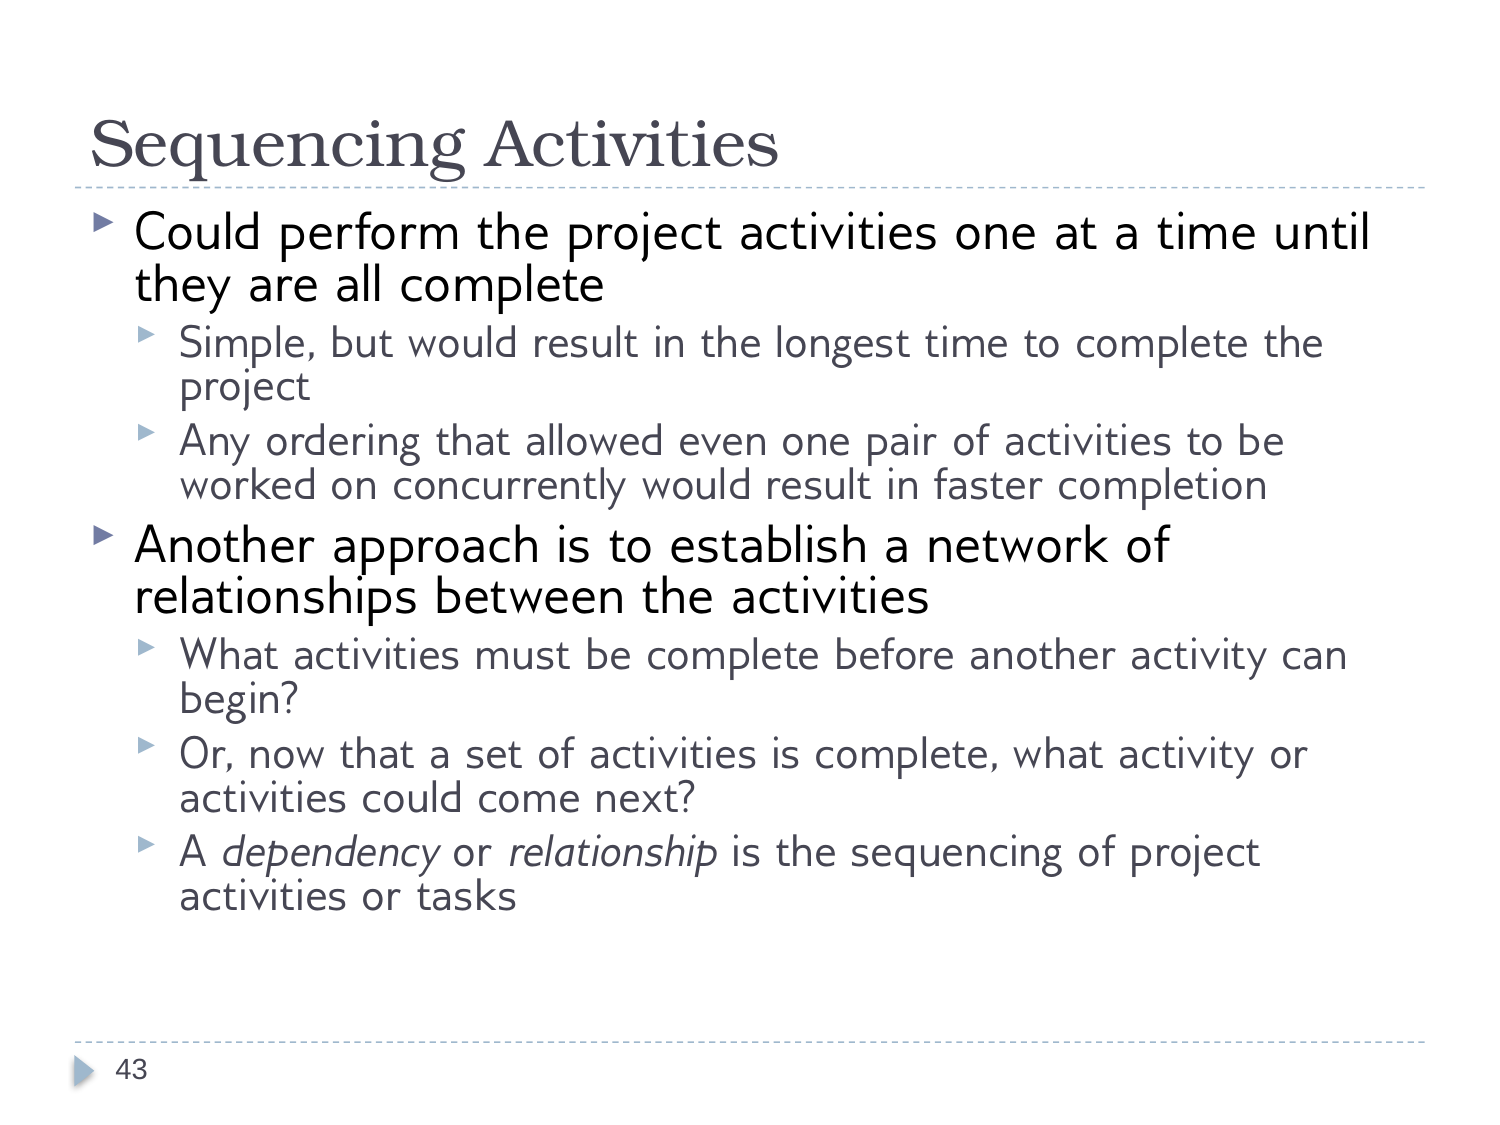

# Sequencing Activities
Could perform the project activities one at a time until they are all complete
Simple, but would result in the longest time to complete the project
Any ordering that allowed even one pair of activities to be worked on concurrently would result in faster completion
Another approach is to establish a network of relationships between the activities
What activities must be complete before another activity can begin?
Or, now that a set of activities is complete, what activity or activities could come next?
A dependency or relationship is the sequencing of project activities or tasks
43